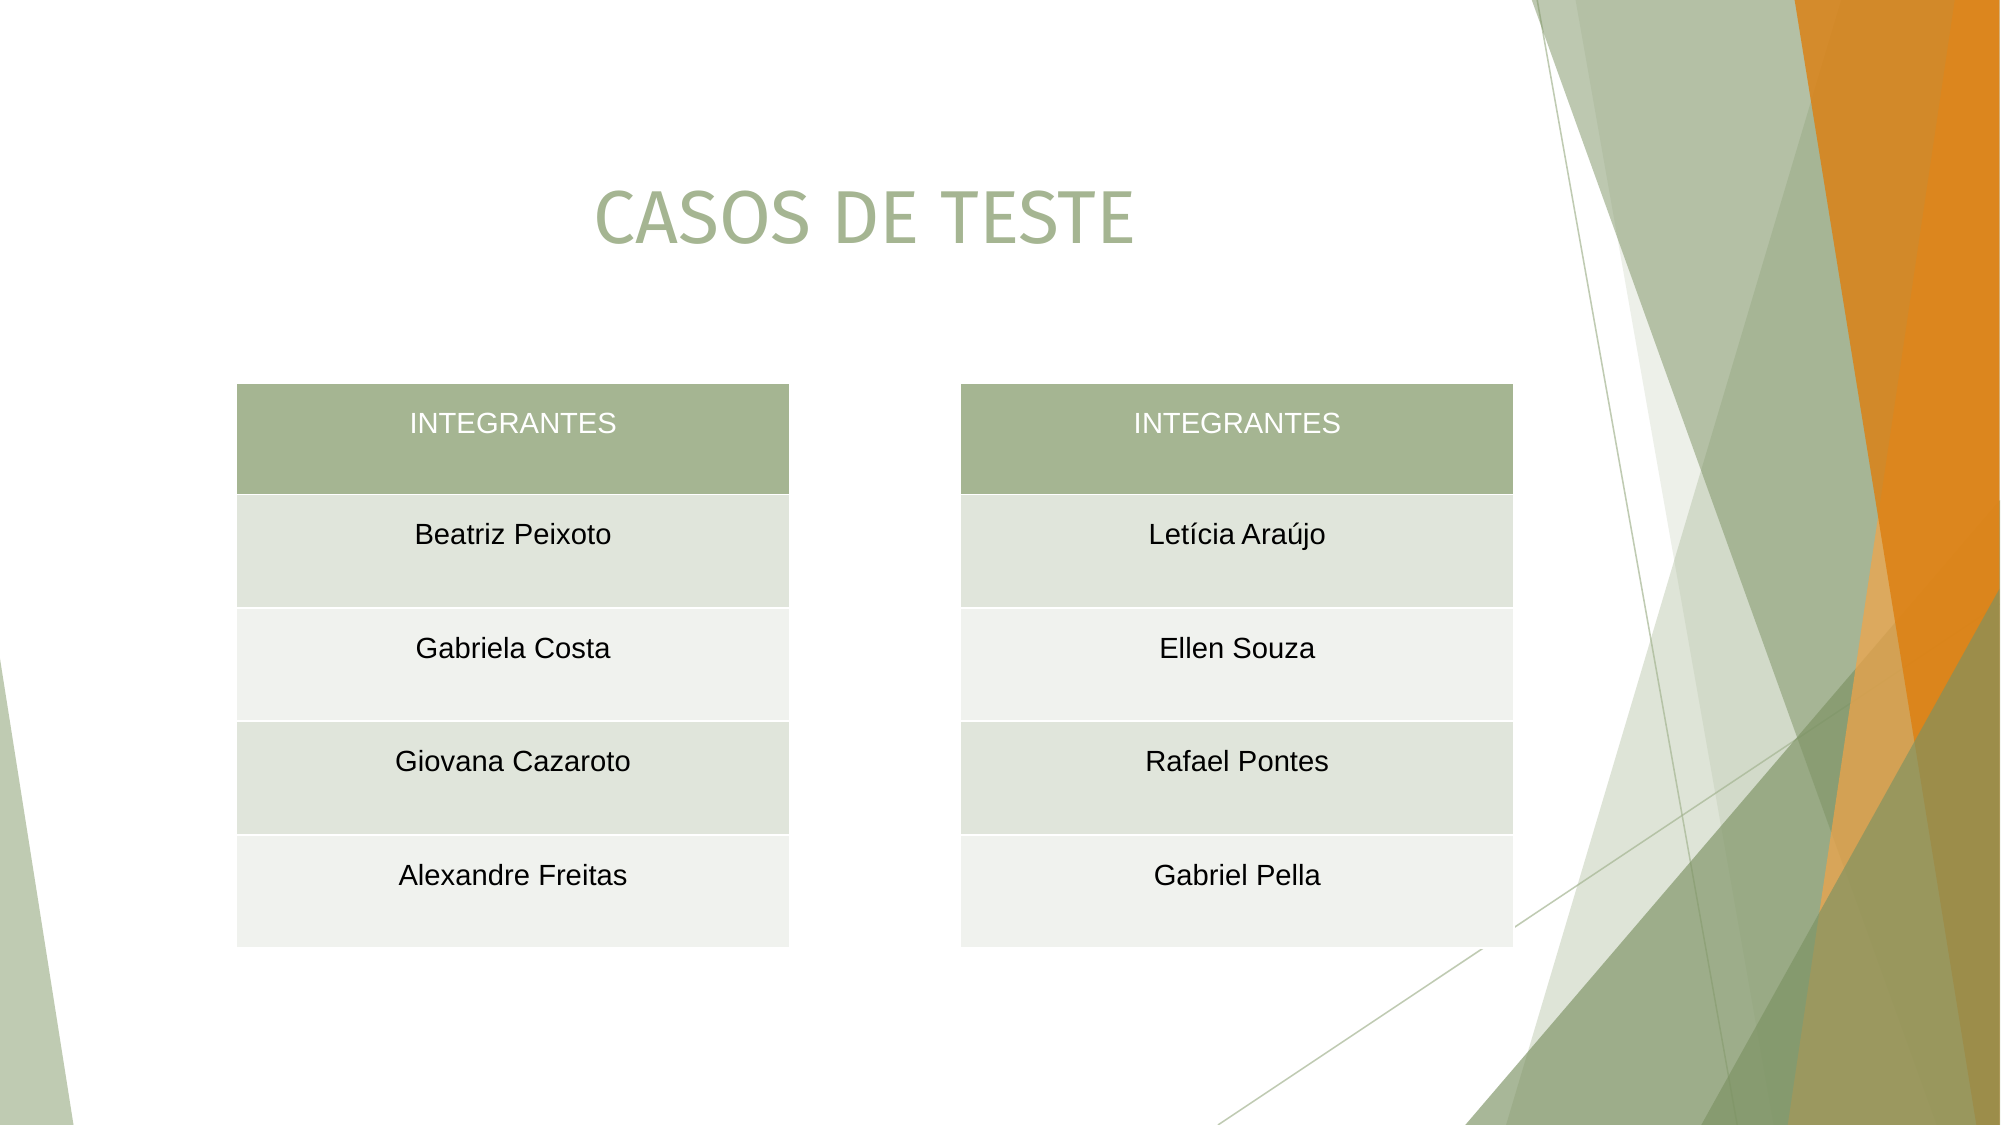

# CASOS DE TESTE
| INTEGRANTES |
| --- |
| Beatriz Peixoto |
| Gabriela Costa |
| Giovana Cazaroto |
| Alexandre Freitas |
| INTEGRANTES |
| --- |
| Letícia Araújo |
| Ellen Souza |
| Rafael Pontes |
| Gabriel Pella |